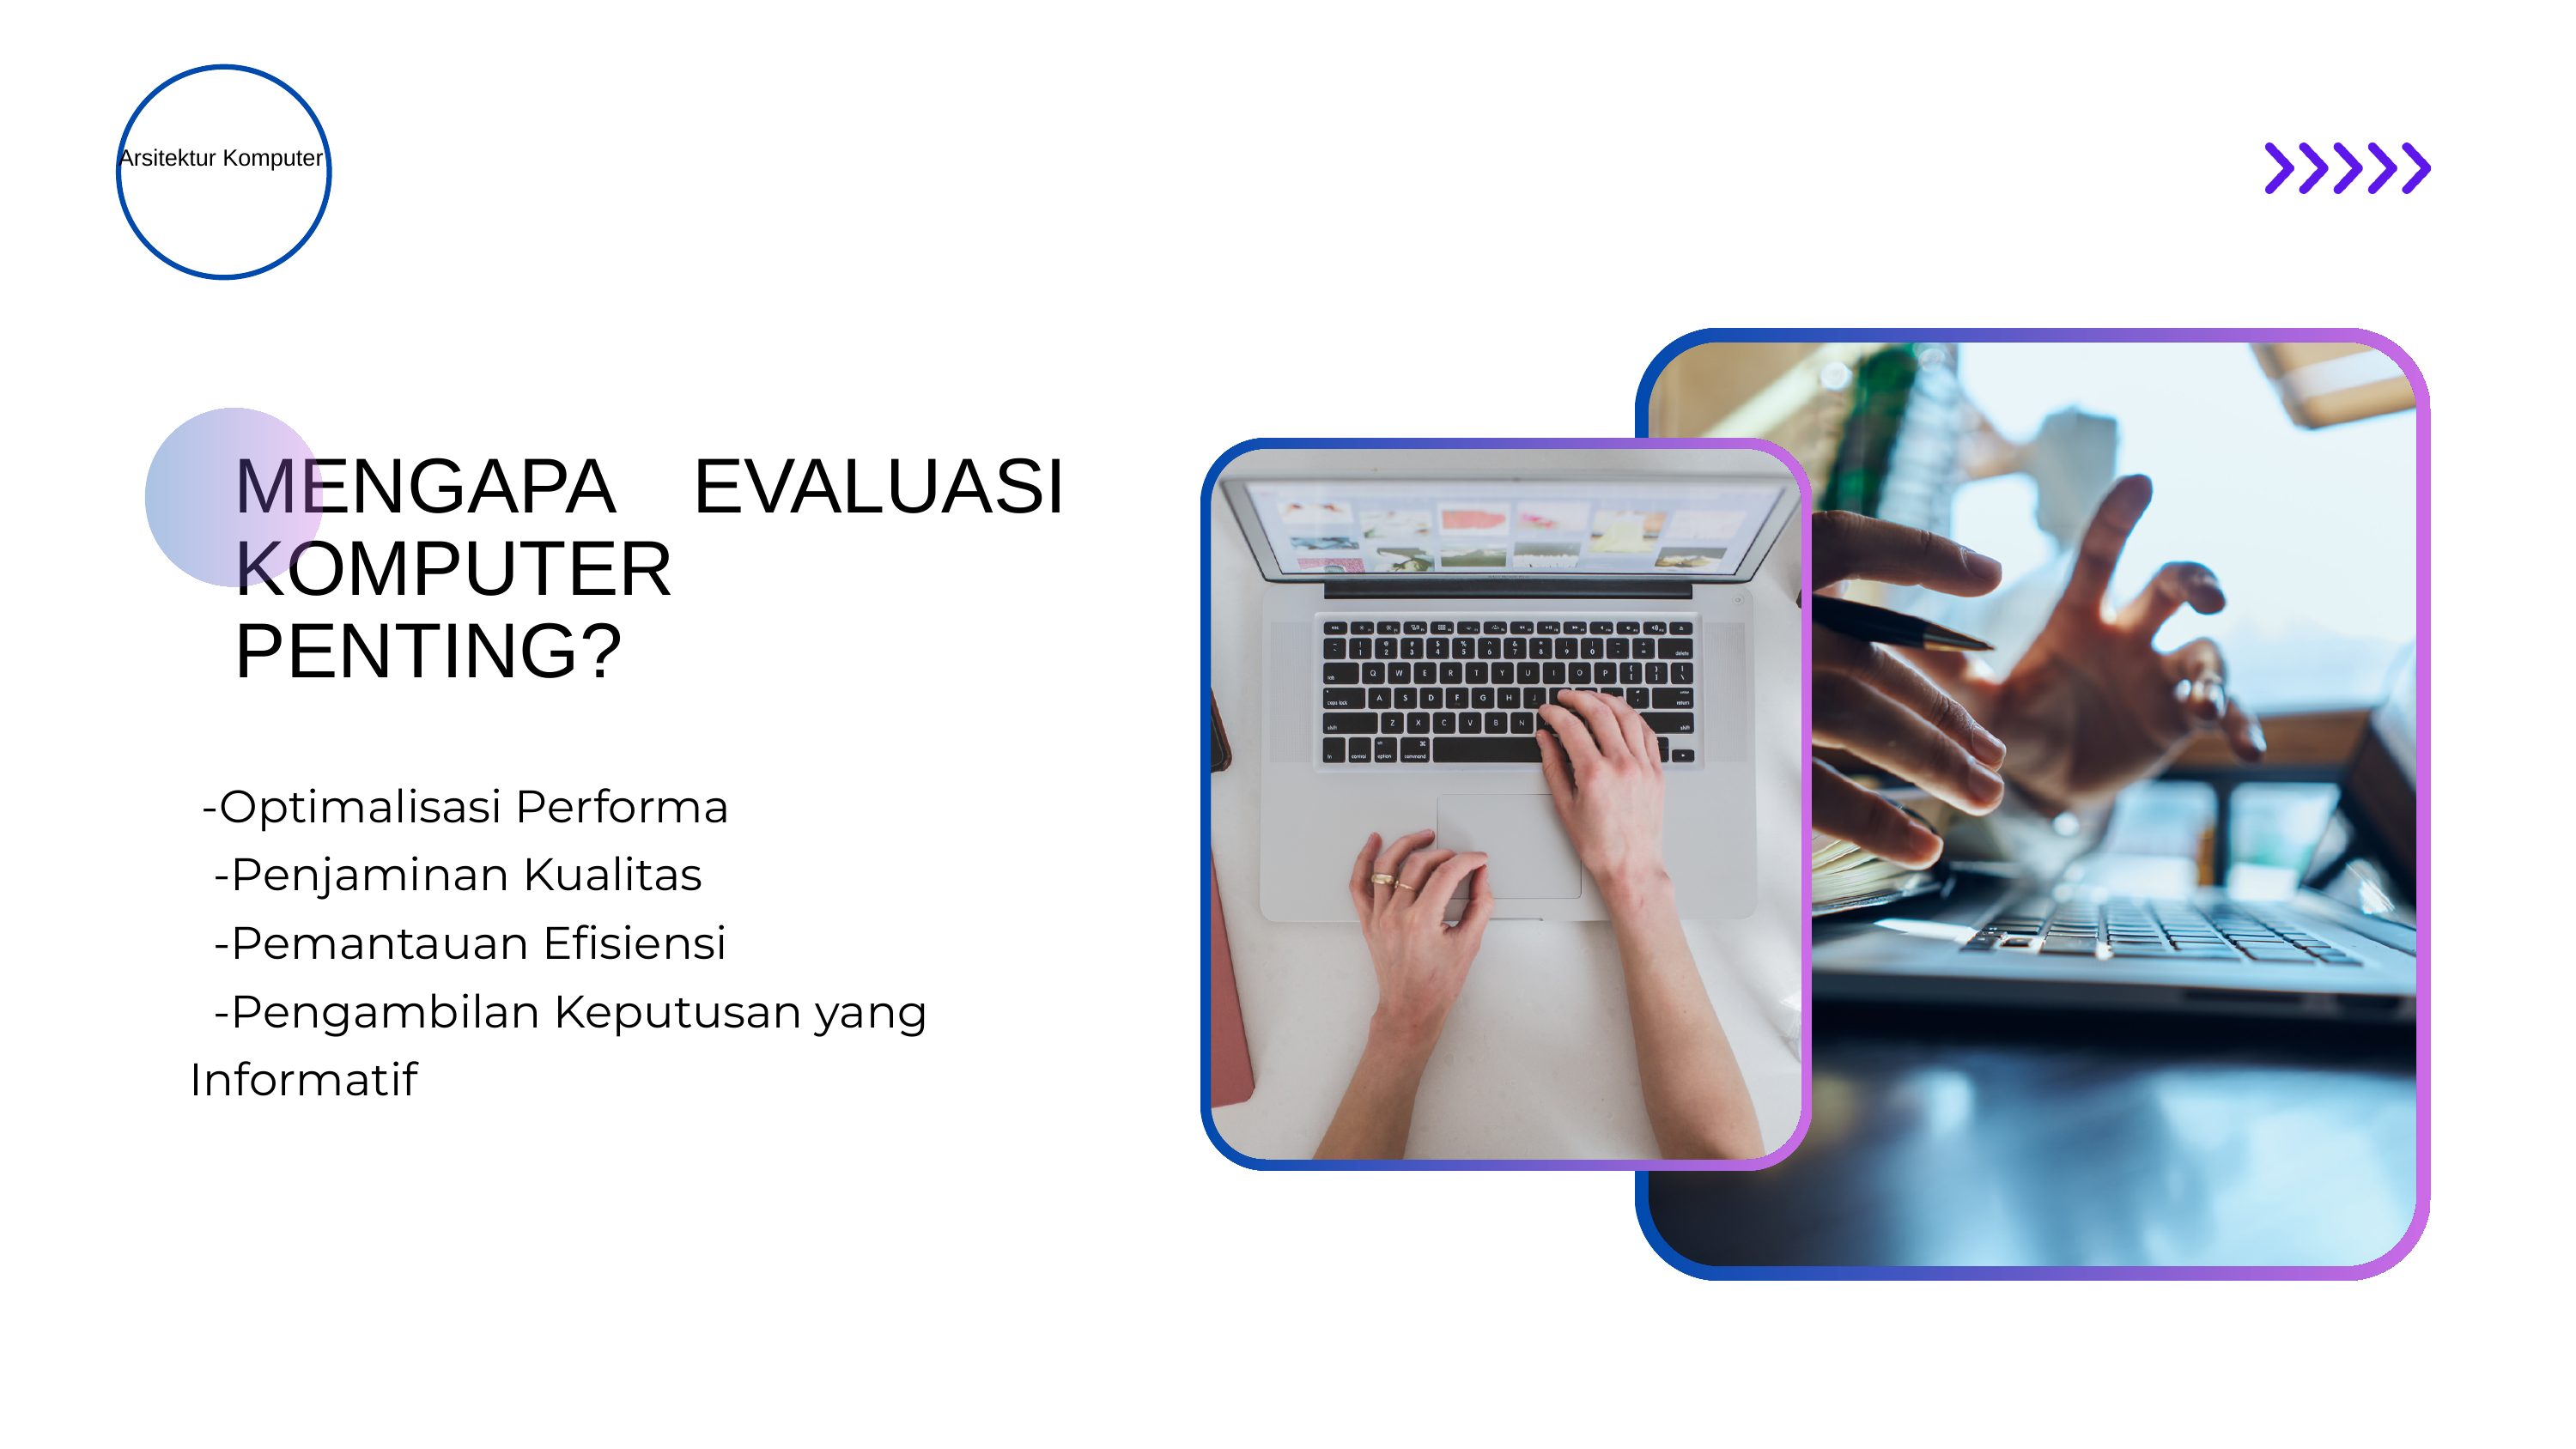

Arsitektur Komputer

MENGAPA EVALUASI KOMPUTER PENTING?

 -Optimalisasi Performa
  -Penjaminan Kualitas
  -Pemantauan Efisiensi
  -Pengambilan Keputusan yang Informatif